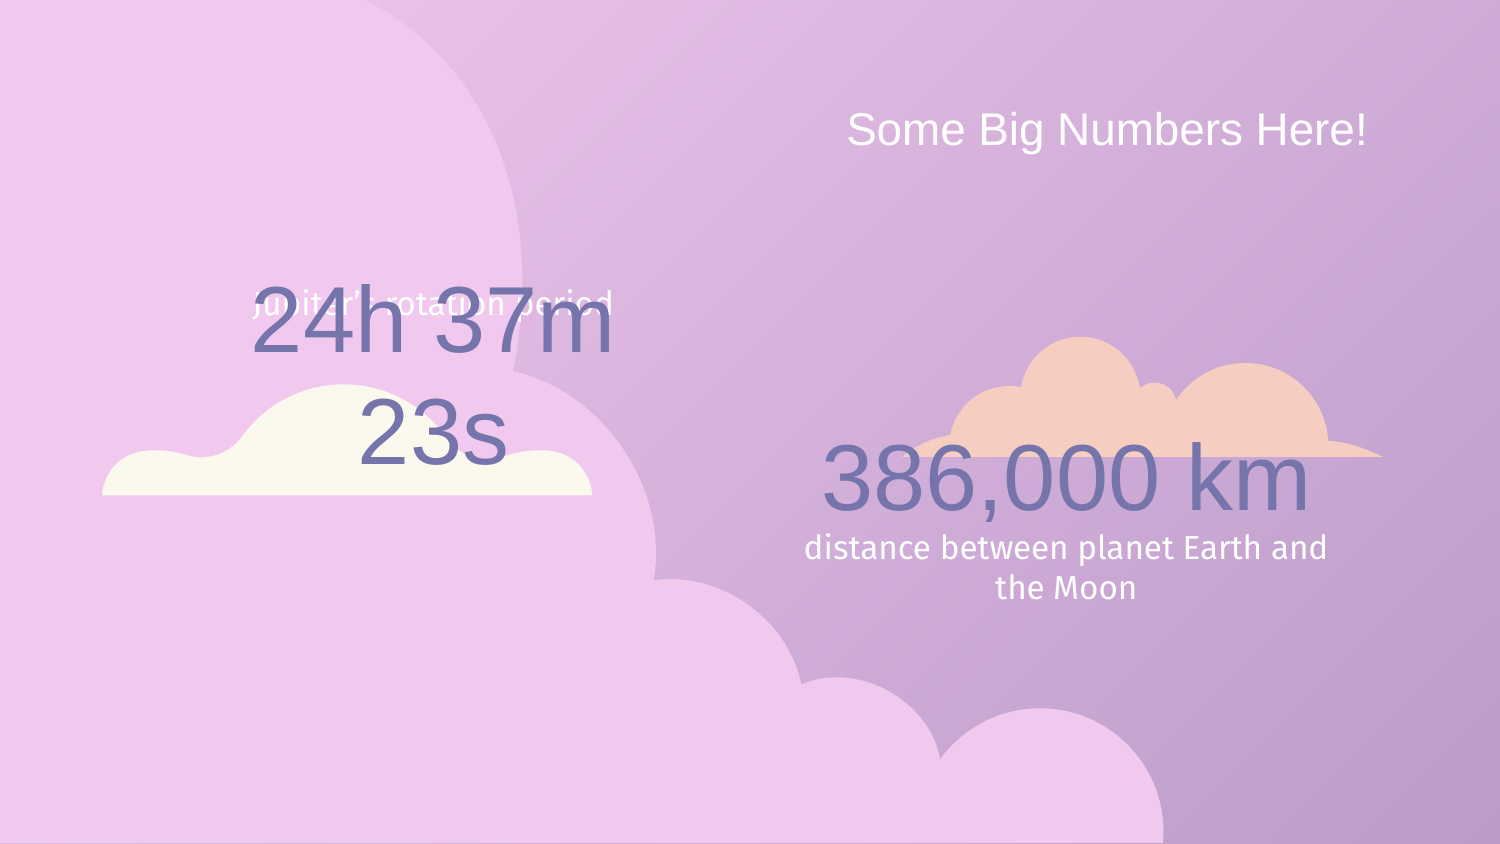

# Some Big Numbers Here!
Jupiter’s rotation period

24h 37m 23s

386,000 km
distance between planet Earth and the Moon